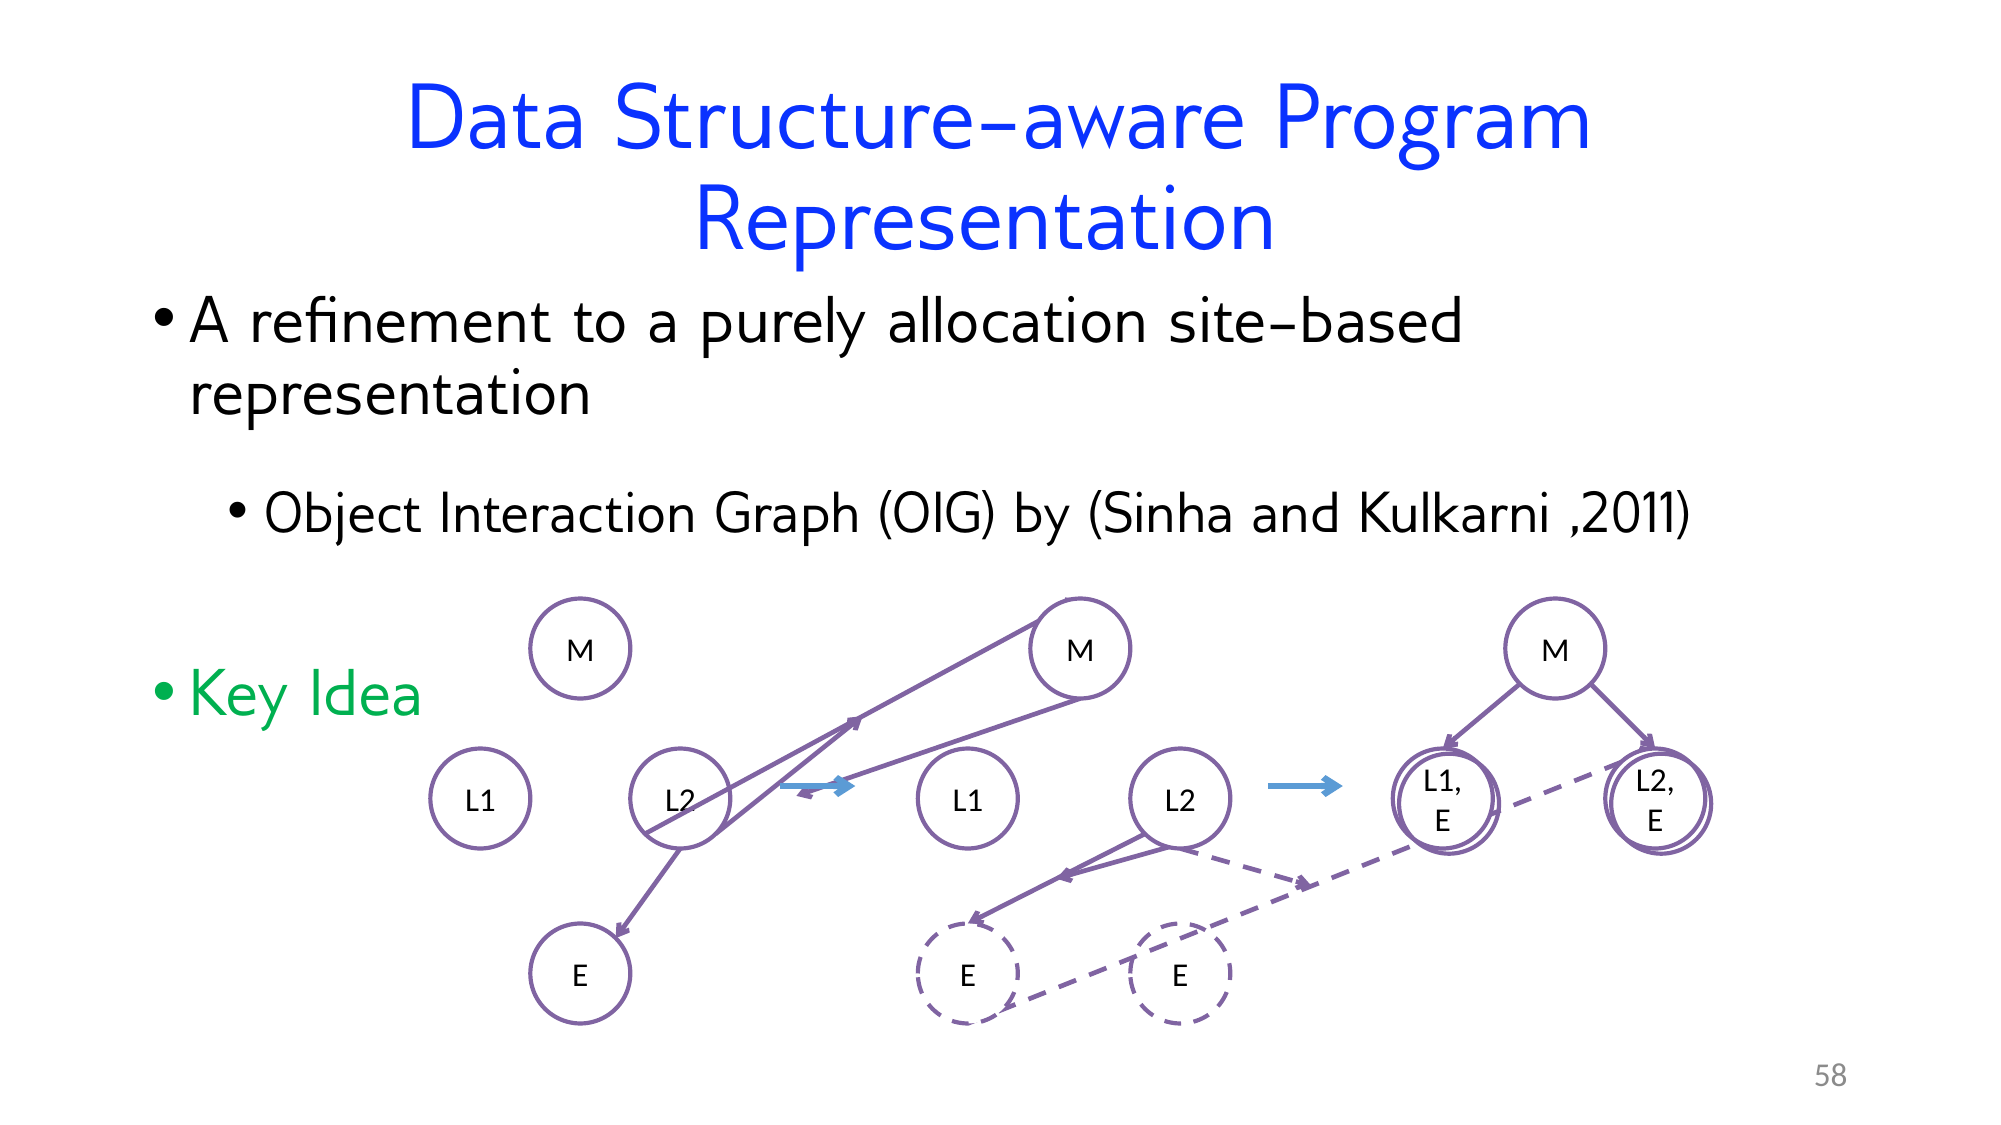

# Data Structure–aware Program Representation
A refinement to a purely allocation site–based representation
Object Interaction Graph (OIG) by (Sinha and Kulkarni ,2011)

Key Idea

M
M
M
L1
L2
L1
L2
L1,E
L2,E

E
E
E
58